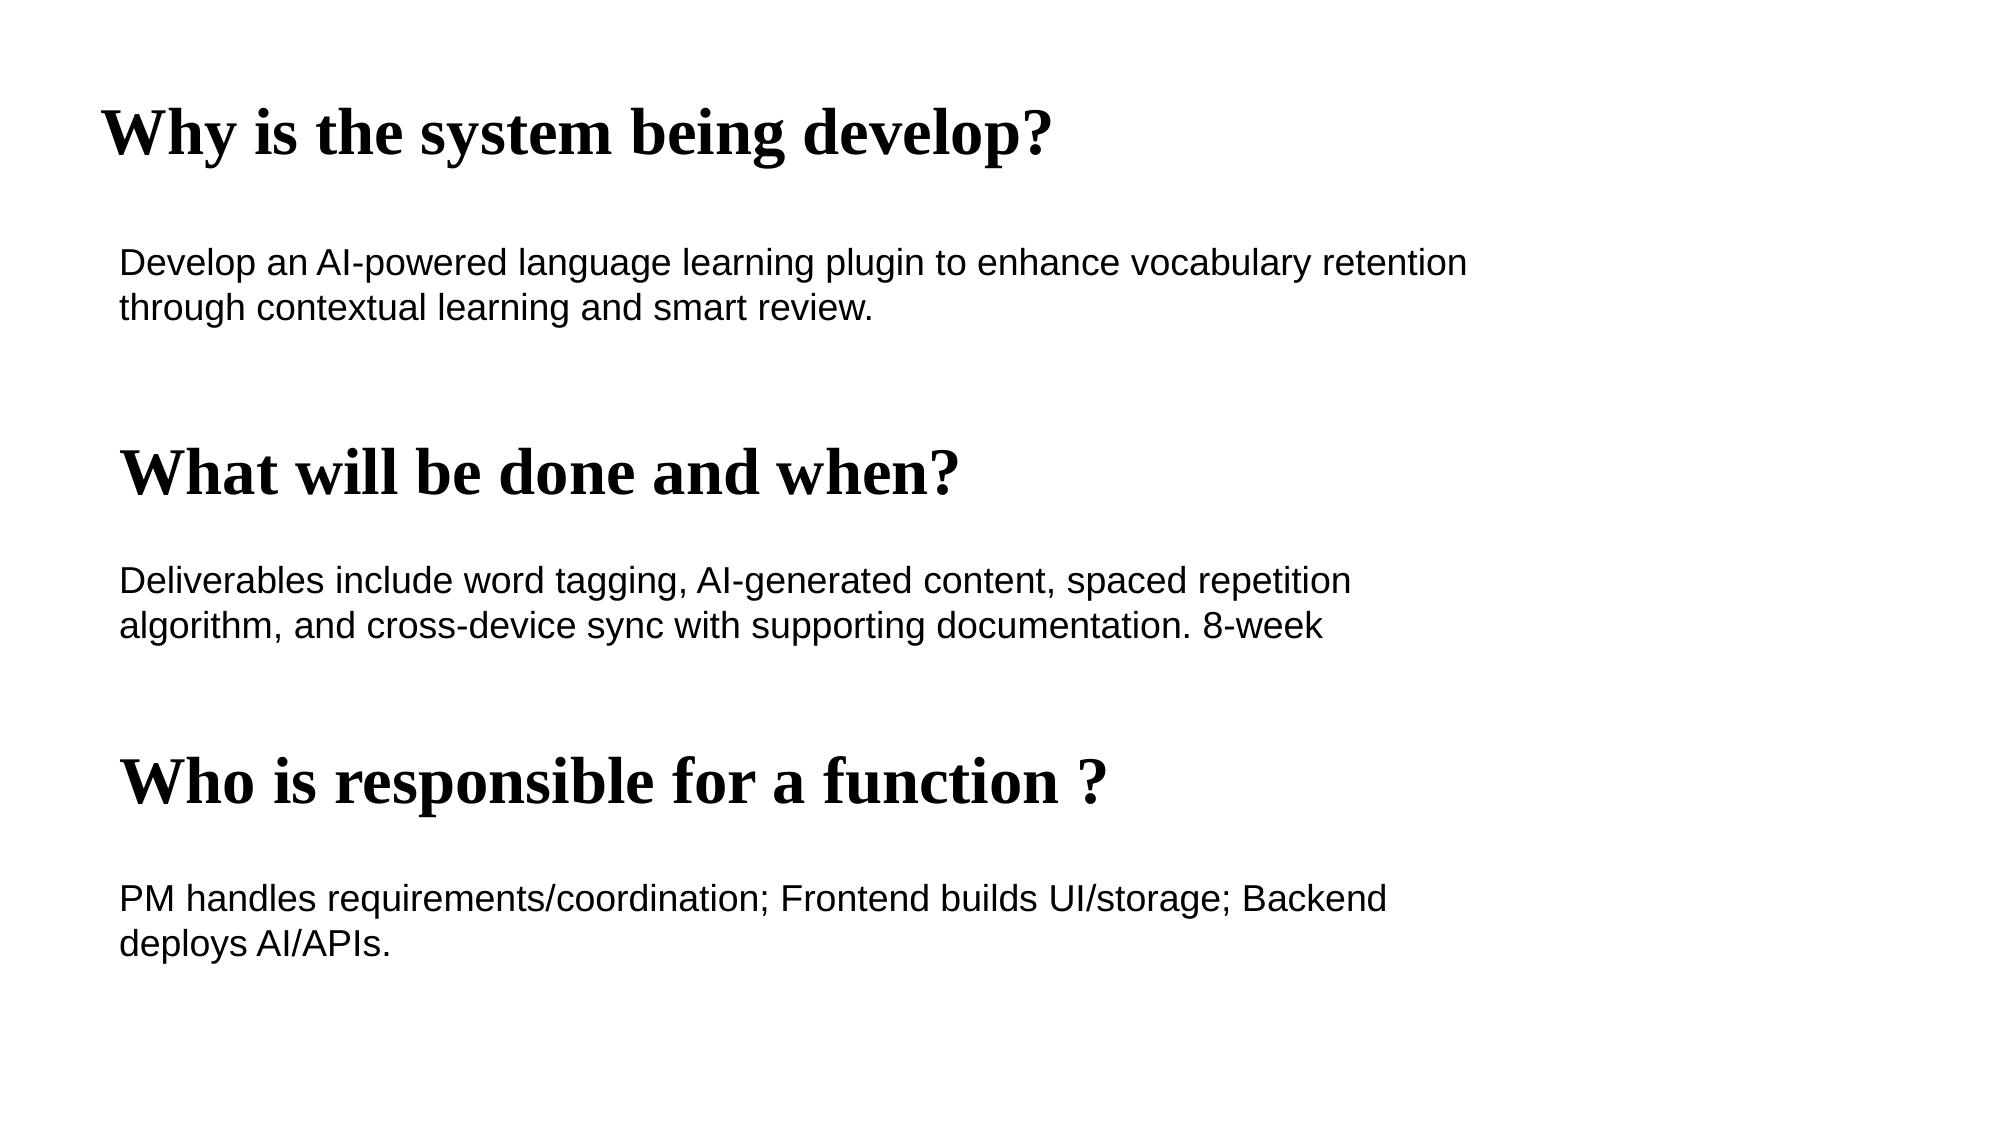

Why is the system being develop?
Develop an AI-powered language learning plugin to enhance vocabulary retention through contextual learning and smart review.

What will be done and when?
Deliverables include word tagging, AI-generated content, spaced repetition algorithm, and cross-device sync with supporting documentation. 8-week
Who is responsible for a function ?
PM handles requirements/coordination; Frontend builds UI/storage; Backend deploys AI/APIs.